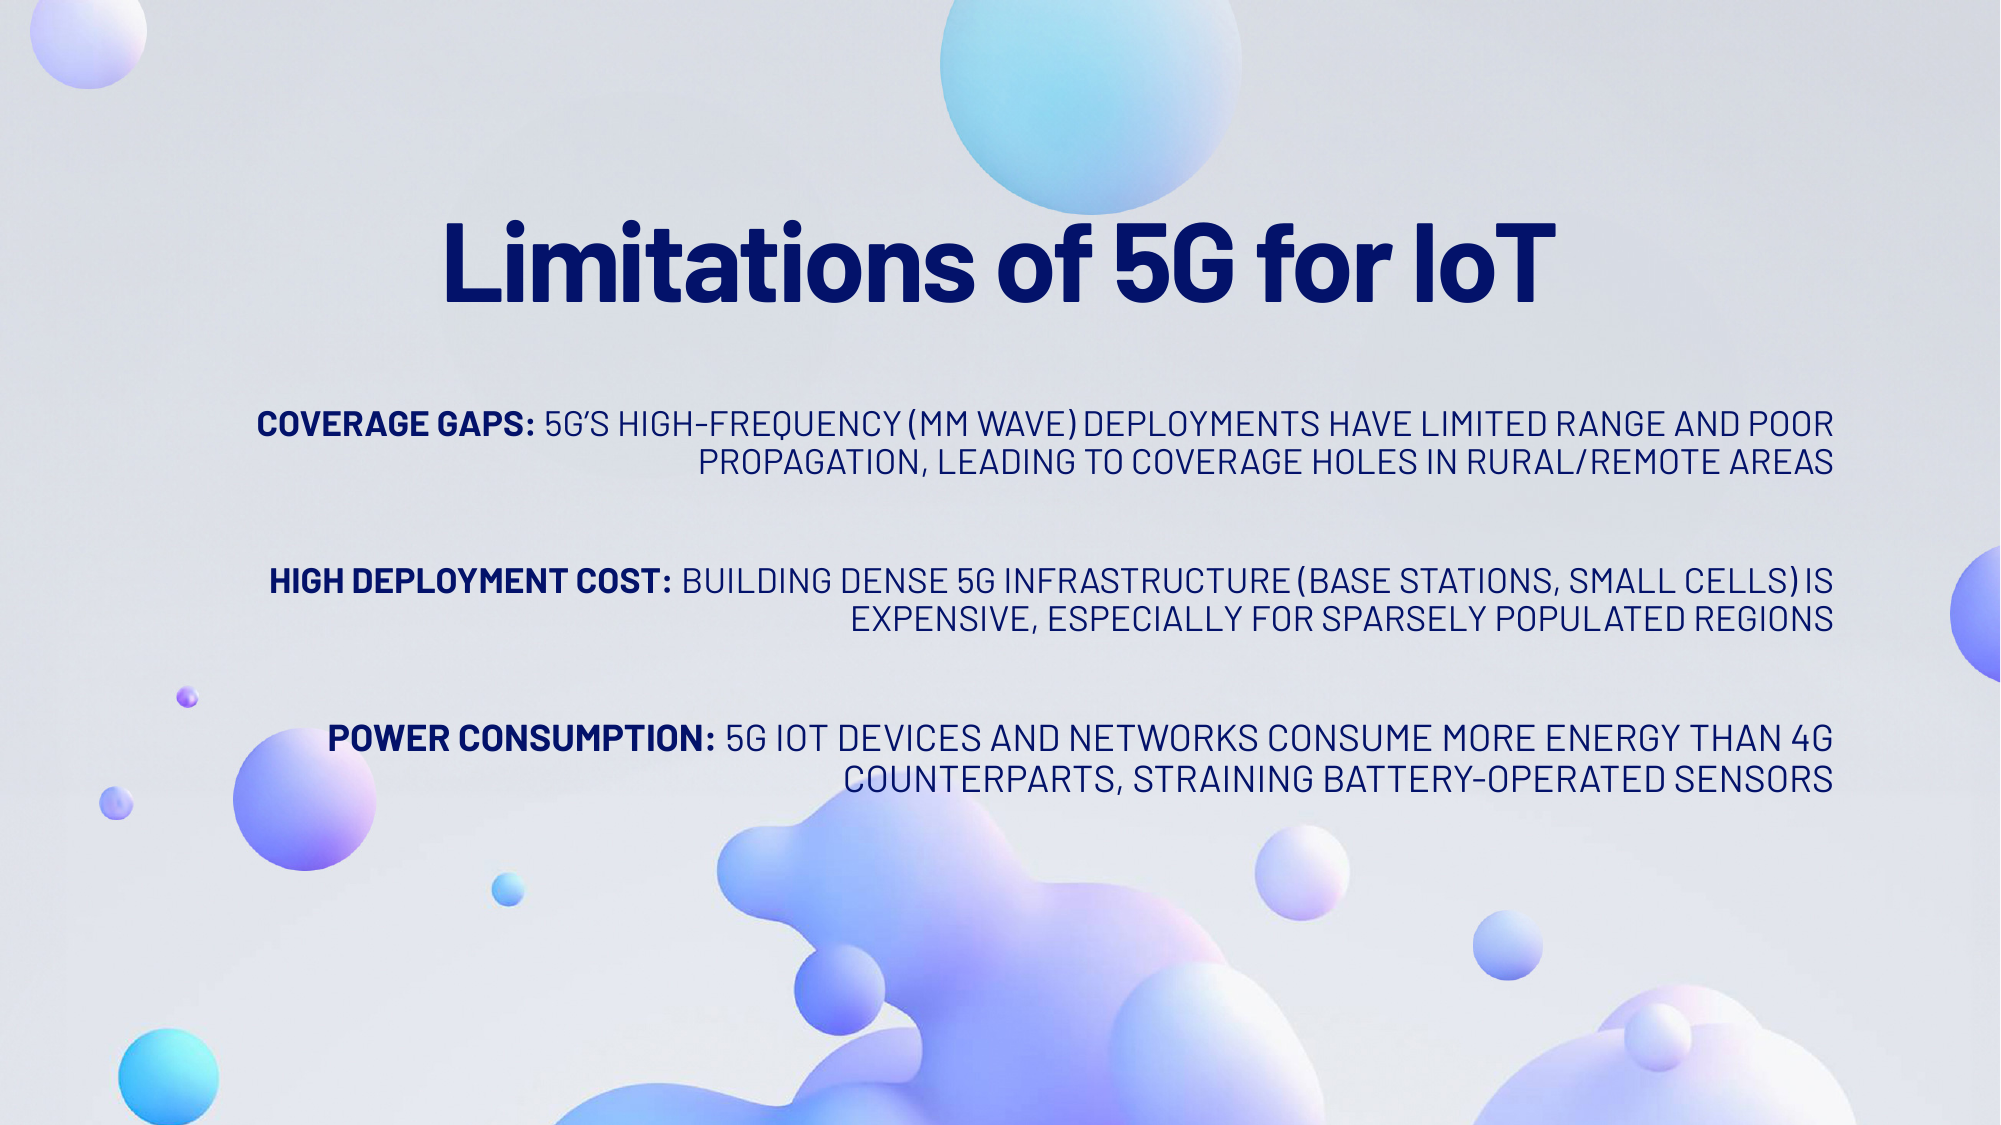

# Limitations of 5G for IoT
Coverage gaps: 5G’s high-frequency (mm Wave) deployments have limited range and poor propagation, leading to coverage holes in rural/remote areas

High deployment cost: Building dense 5G infrastructure (base stations, small cells) is expensive, especially for sparsely populated regions

Power consumption: 5G IoT devices and networks consume more energy than 4G counterparts, straining battery-operated sensors